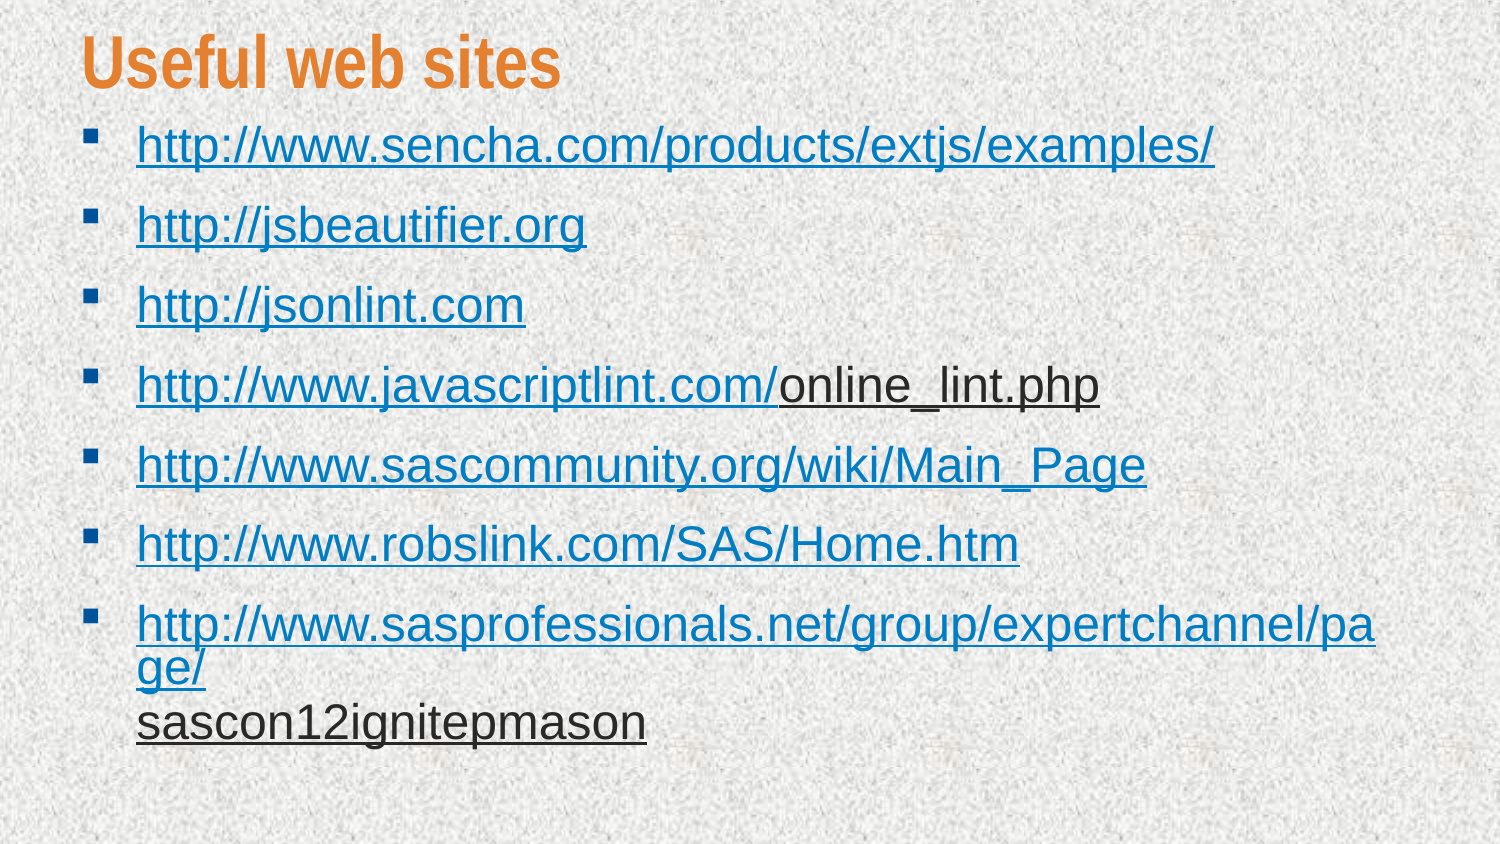

# Useful web sites
http://www.sencha.com/products/extjs/examples/
http://jsbeautifier.org
http://jsonlint.com
http://www.javascriptlint.com/online_lint.php
http://www.sascommunity.org/wiki/Main_Page
http://www.robslink.com/SAS/Home.htm
http://www.sasprofessionals.net/group/expertchannel/page/sascon12ignitepmason